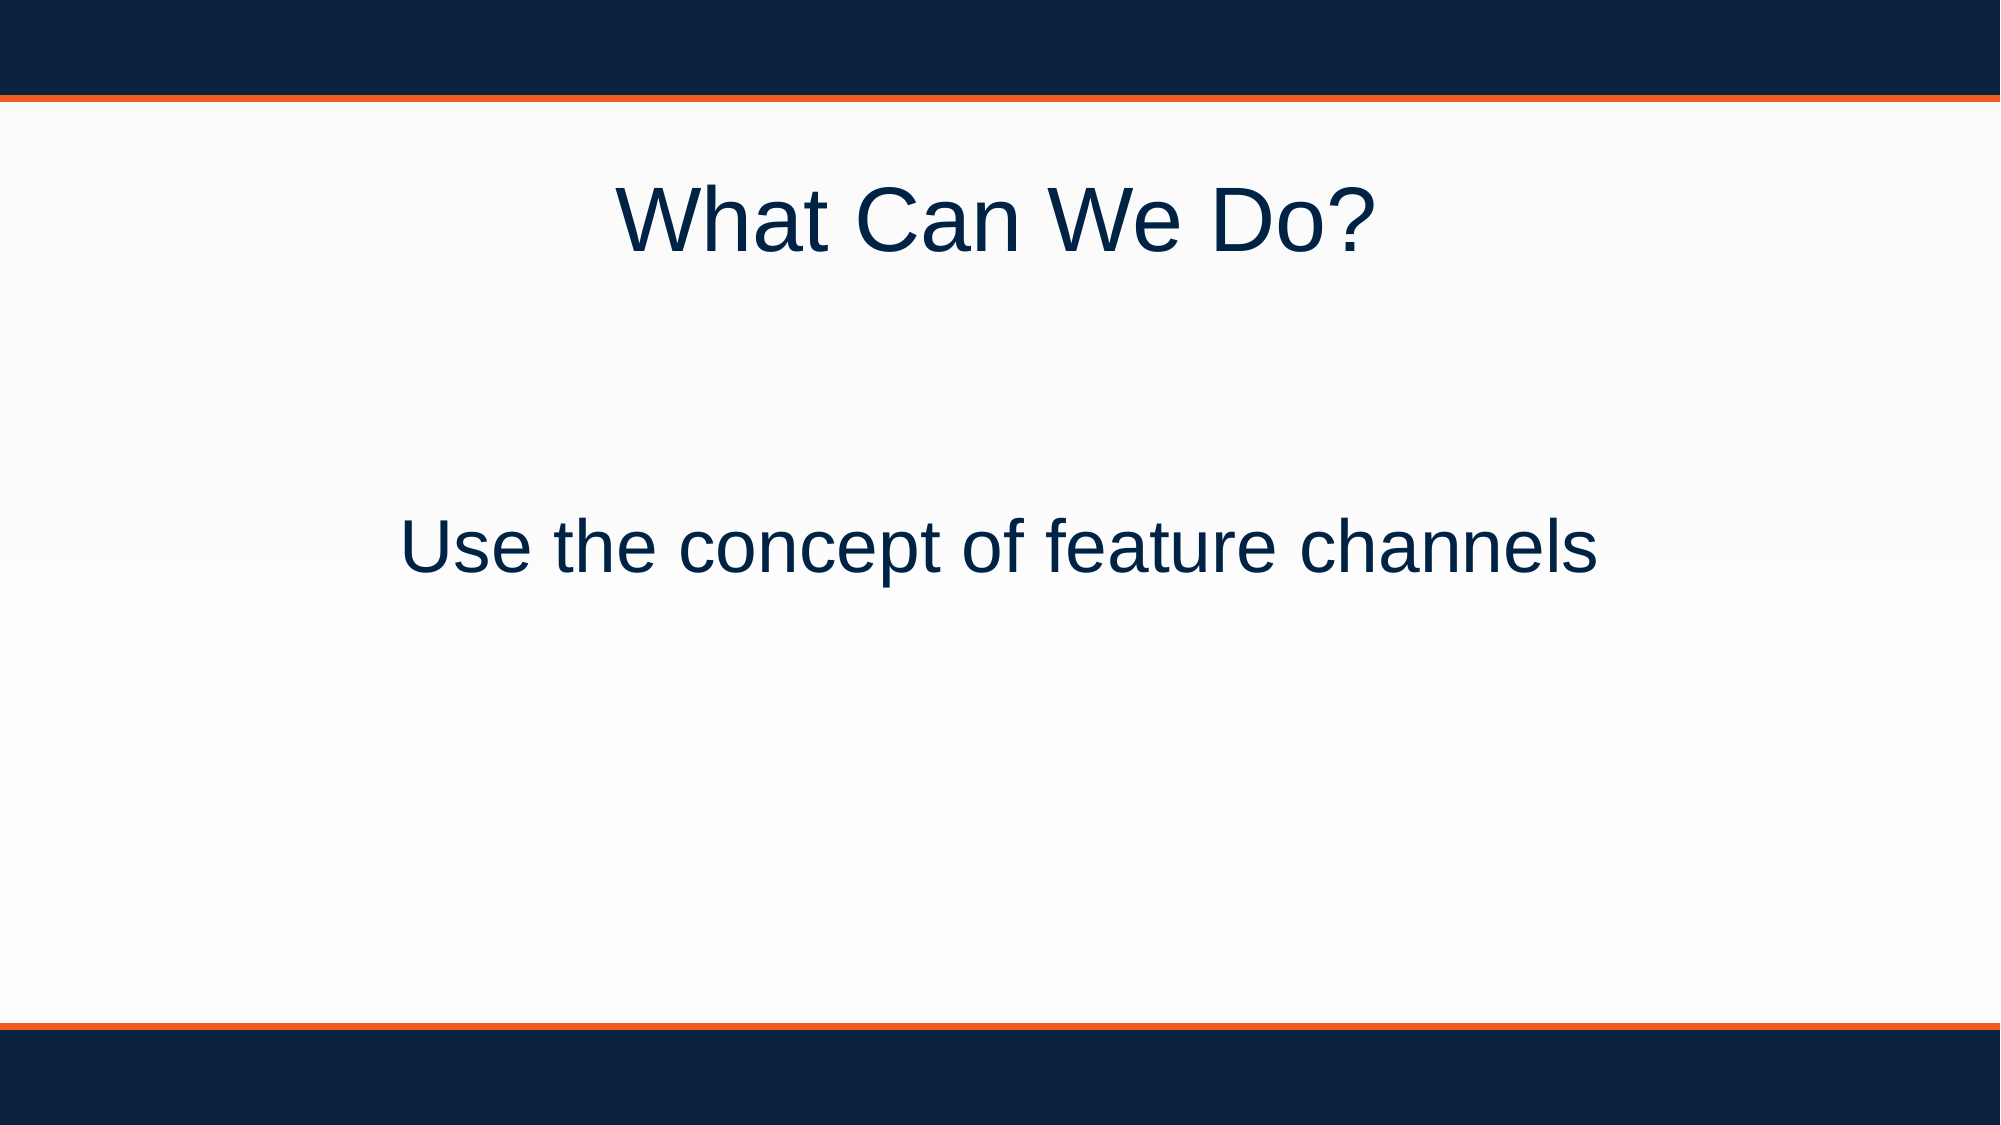

# What Can We Do?
Use the concept of feature channels